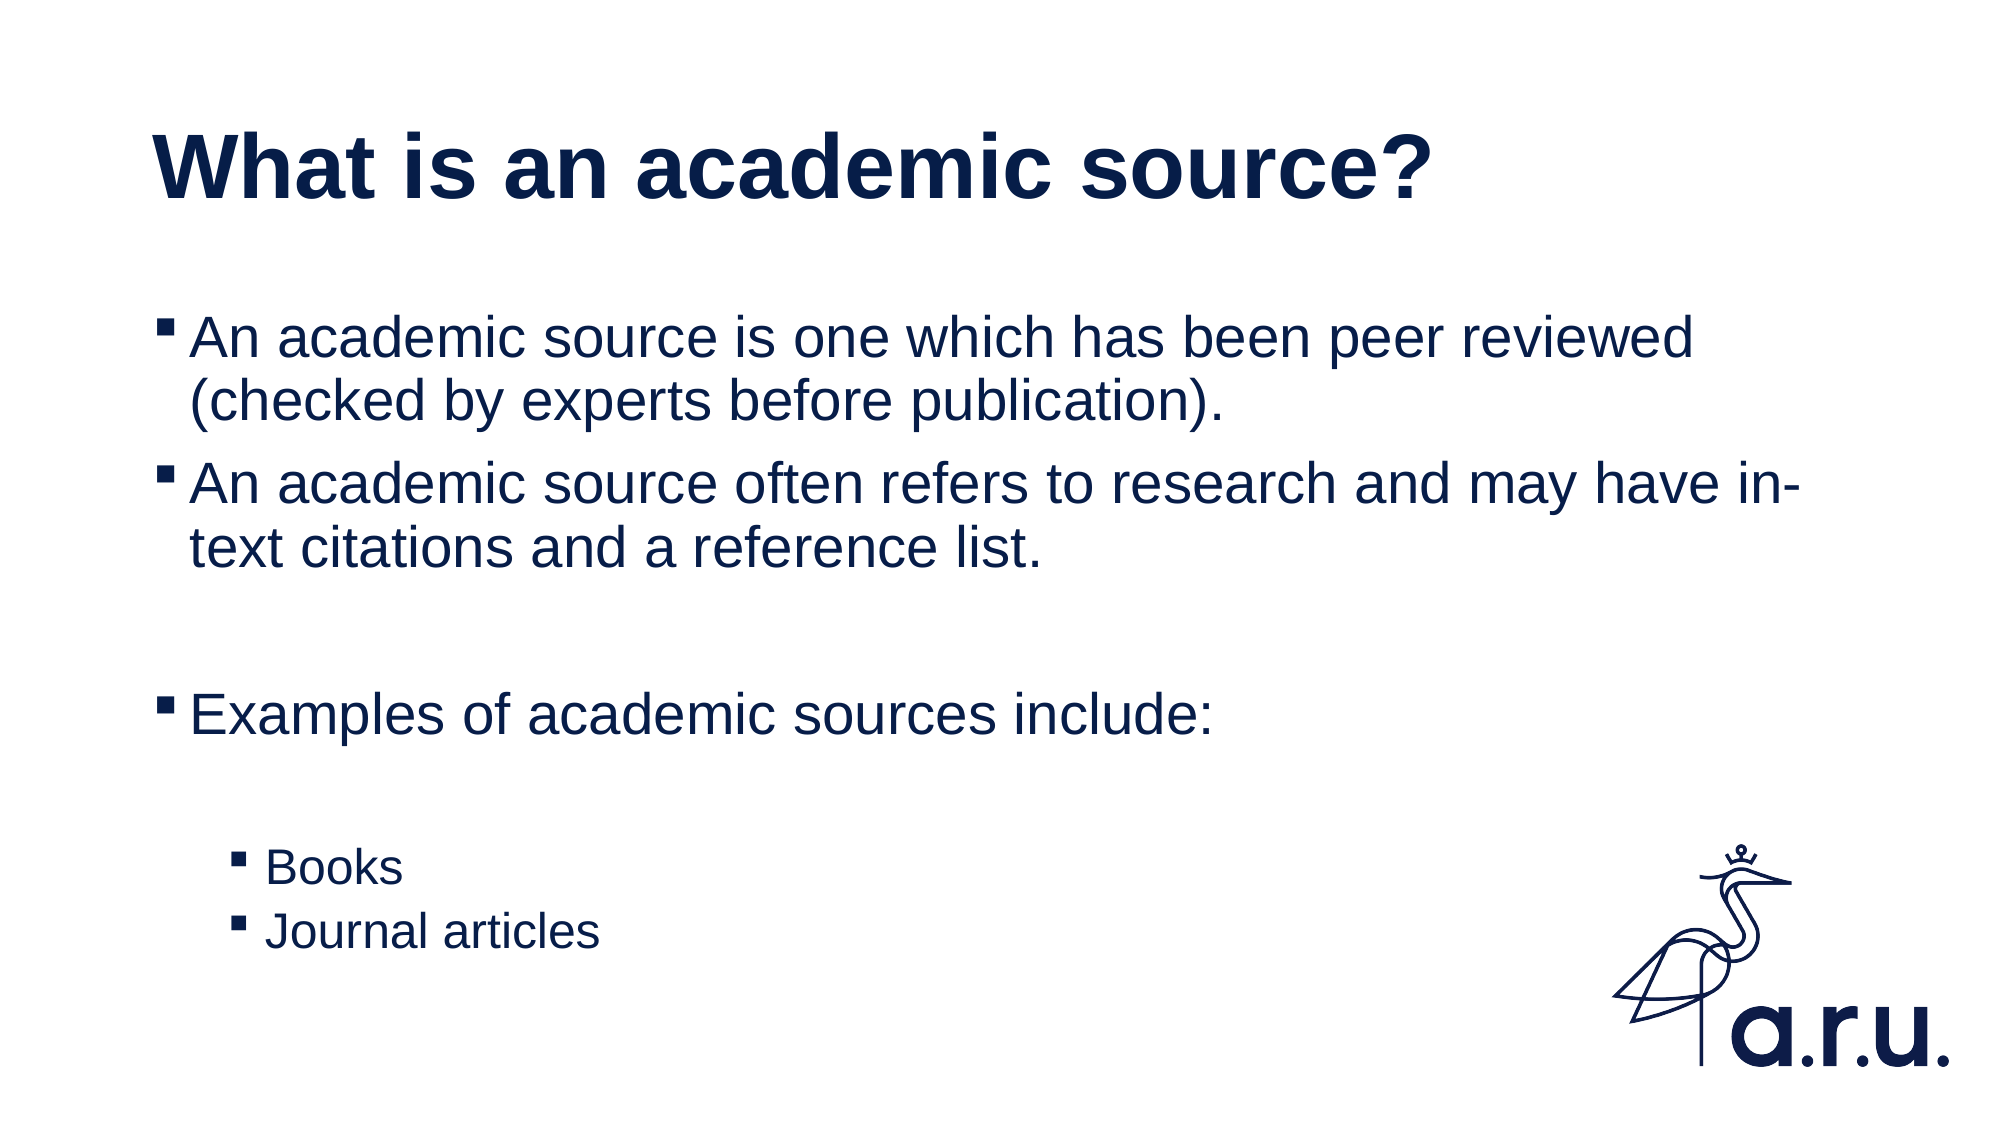

# What is an academic source?
An academic source is one which has been peer reviewed (checked by experts before publication).
An academic source often refers to research and may have in-text citations and a reference list.

Examples of academic sources include:

Books
Journal articles